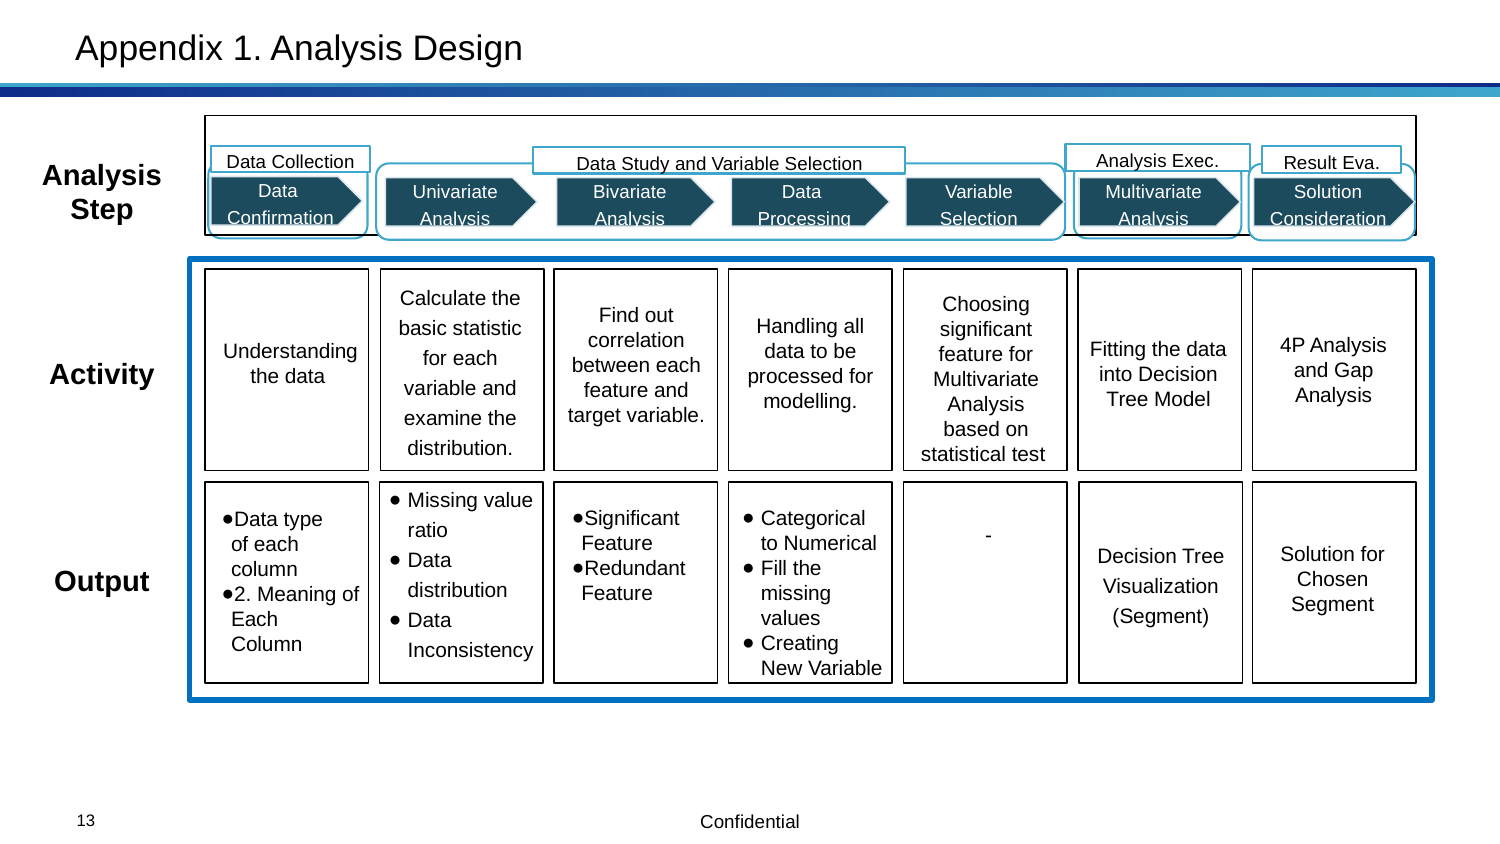

# Appendix 1. Analysis Design

Analysis Exec.
Data Collection
Result Eva.
Data Study and Variable Selection
Analysis Step

Data
Confirmation
Univariate
Analysis
Bivariate
Analysis
Data
Processing
Variable
Selection
Multivariate
Analysis
Solution
Consideration

Calculate the basic statistic for each variable and examine the distribution.

Choosing significant feature for Multivariate Analysis based on statistical test
Find out correlation between each feature and target variable.
Handling all data to be processed for modelling.
4P Analysis and Gap Analysis
Fitting the data into Decision Tree Model
Understanding the data
Activity
Missing value ratio
Data distribution
Data Inconsistency

Decision Tree Visualization (Segment)

Significant Feature
Redundant Feature
Categorical to Numerical
Fill the missing values
Creating New Variable
Data type
of each column
2. Meaning of
Each
Column
-
Solution for Chosen Segment
Output